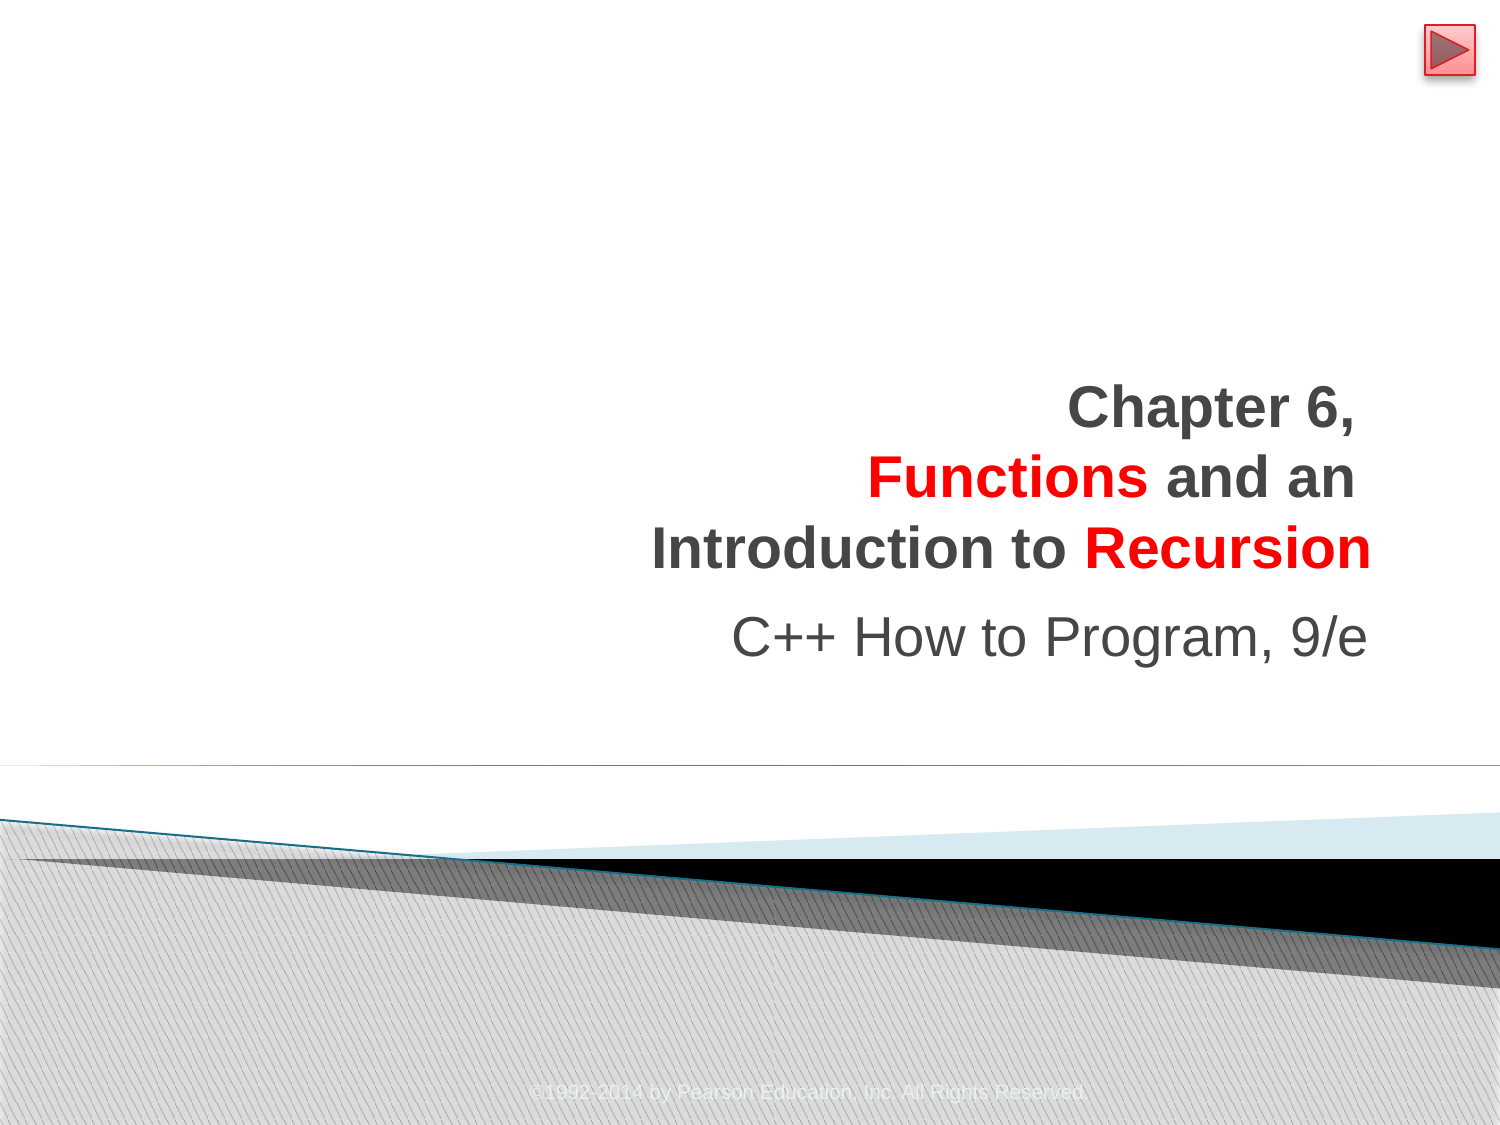

# Chapter 6, Functions and an Introduction to Recursion
C++ How to Program, 9/e

©1992-2014 by Pearson Education, Inc. All Rights Reserved.